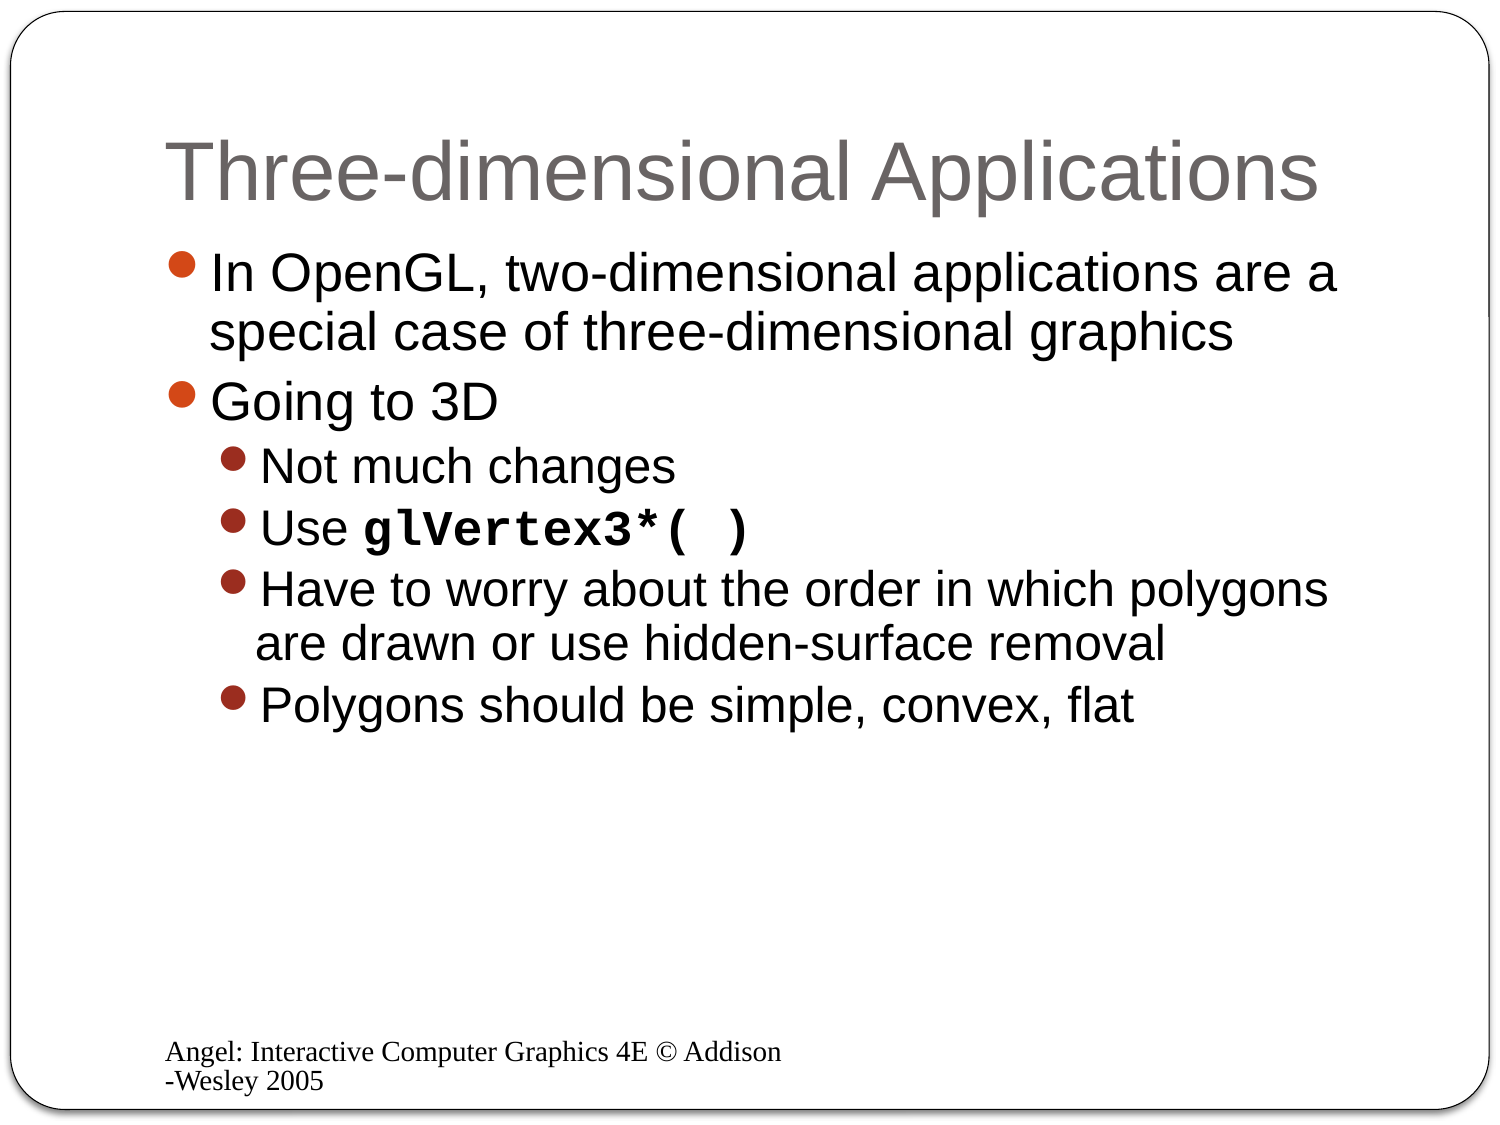

Three-dimensional Applications
In OpenGL, two-dimensional applications are a special case of three-dimensional graphics
Going to 3D
Not much changes
Use glVertex3*( )
Have to worry about the order in which polygons are drawn or use hidden-surface removal
Polygons should be simple, convex, flat
Angel: Interactive Computer Graphics 4E © Addison-Wesley 2005